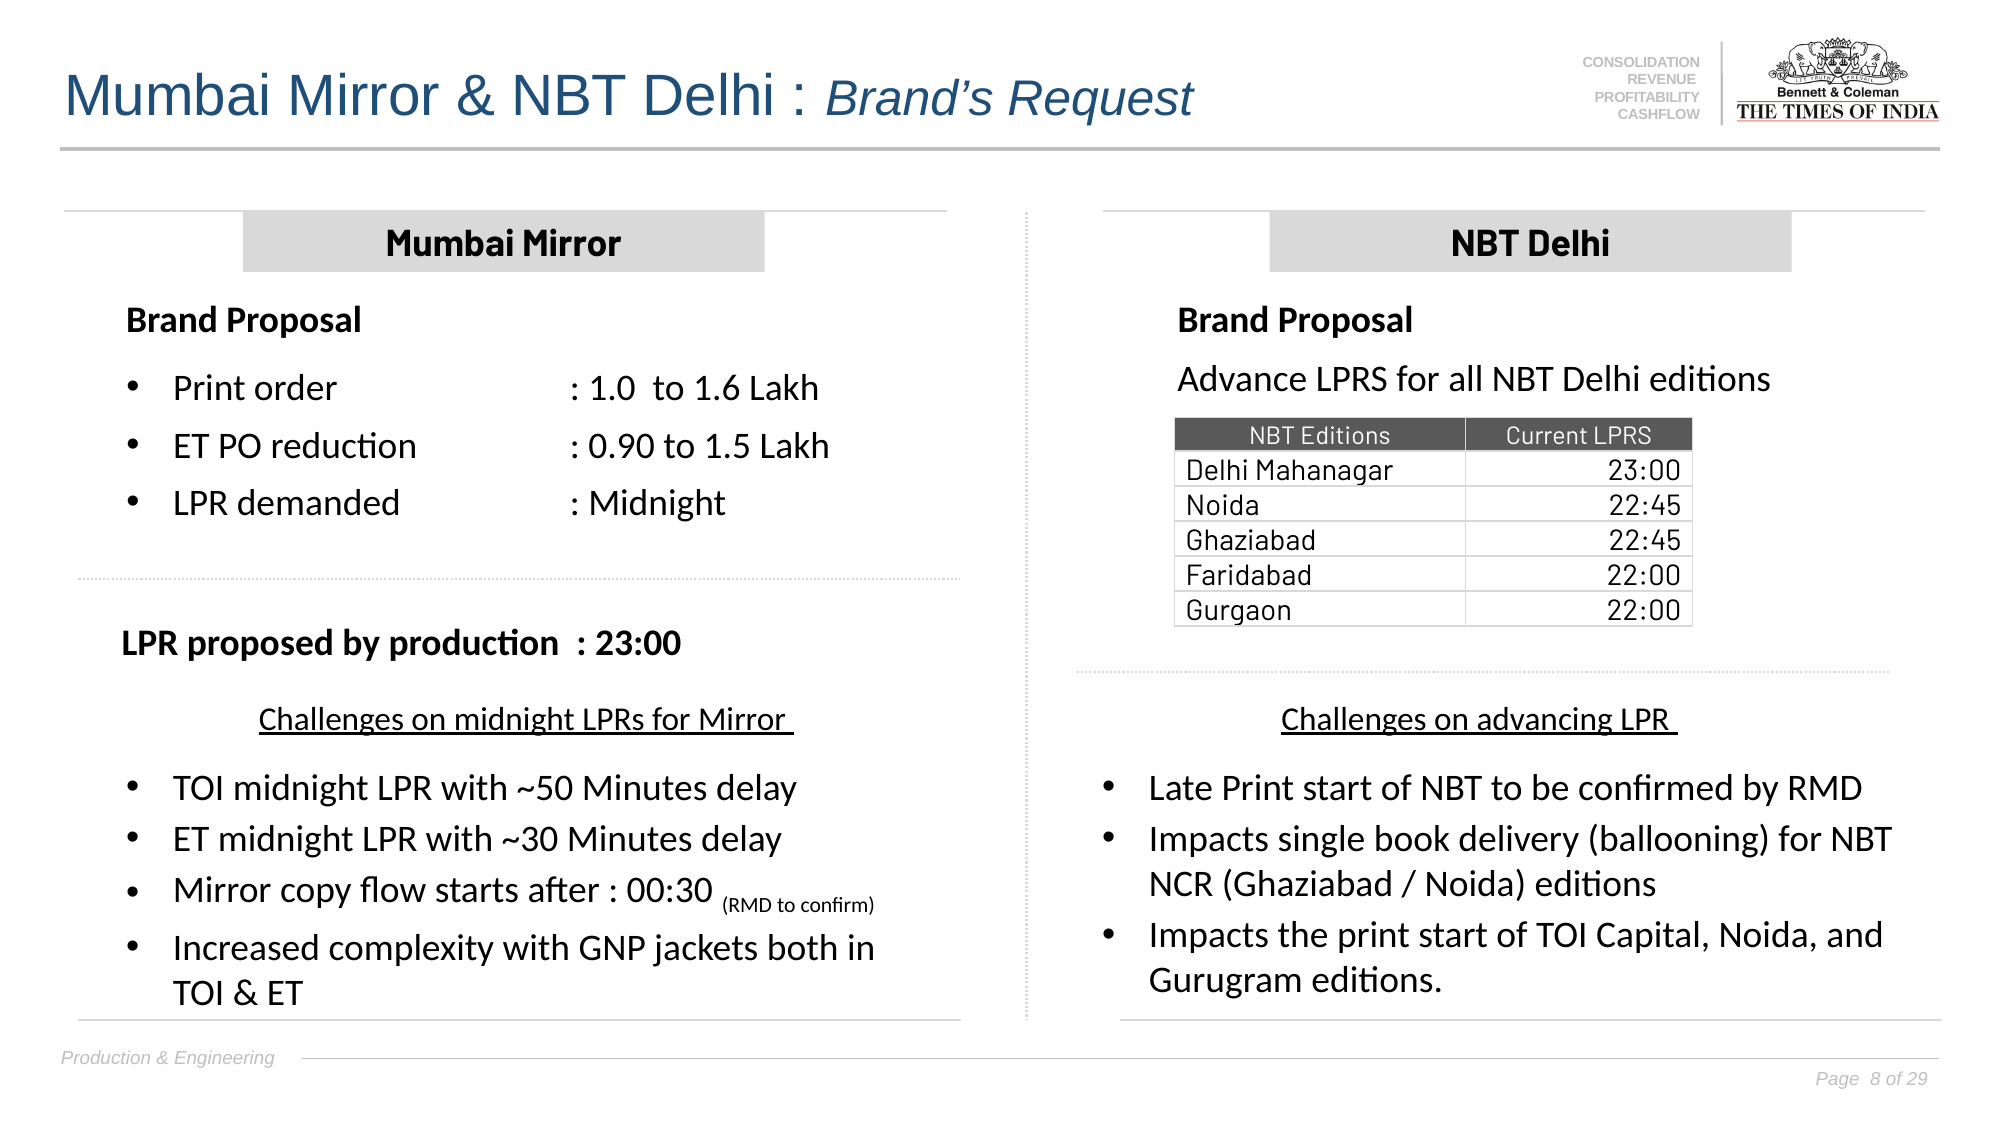

# Mumbai Mirror & NBT Delhi : Brand’s Request

Mumbai Mirror
NBT Delhi
Brand Proposal
Brand Proposal
Advance LPRS for all NBT Delhi editions
Print order 	: 1.0  to 1.6 Lakh
ET PO reduction	: 0.90 to 1.5 Lakh
LPR demanded	: Midnight
| NBT Editions | Current LPRS |
| --- | --- |
| Delhi Mahanagar | 23:00 |
| Noida | 22:45 |
| Ghaziabad | 22:45 |
| Faridabad | 22:00 |
| Gurgaon | 22:00 |

LPR proposed by production  : 23:00

Challenges on midnight LPRs for Mirror
Challenges on advancing LPR
TOI midnight LPR with ~50 Minutes delay
ET midnight LPR with ~30 Minutes delay
Mirror copy flow starts after : 00:30 (RMD to confirm)
Increased complexity with GNP jackets both in TOI & ET
Late Print start of NBT to be confirmed by RMD
Impacts single book delivery (ballooning) for NBT NCR (Ghaziabad / Noida) editions
Impacts the print start of TOI Capital, Noida, and Gurugram editions.